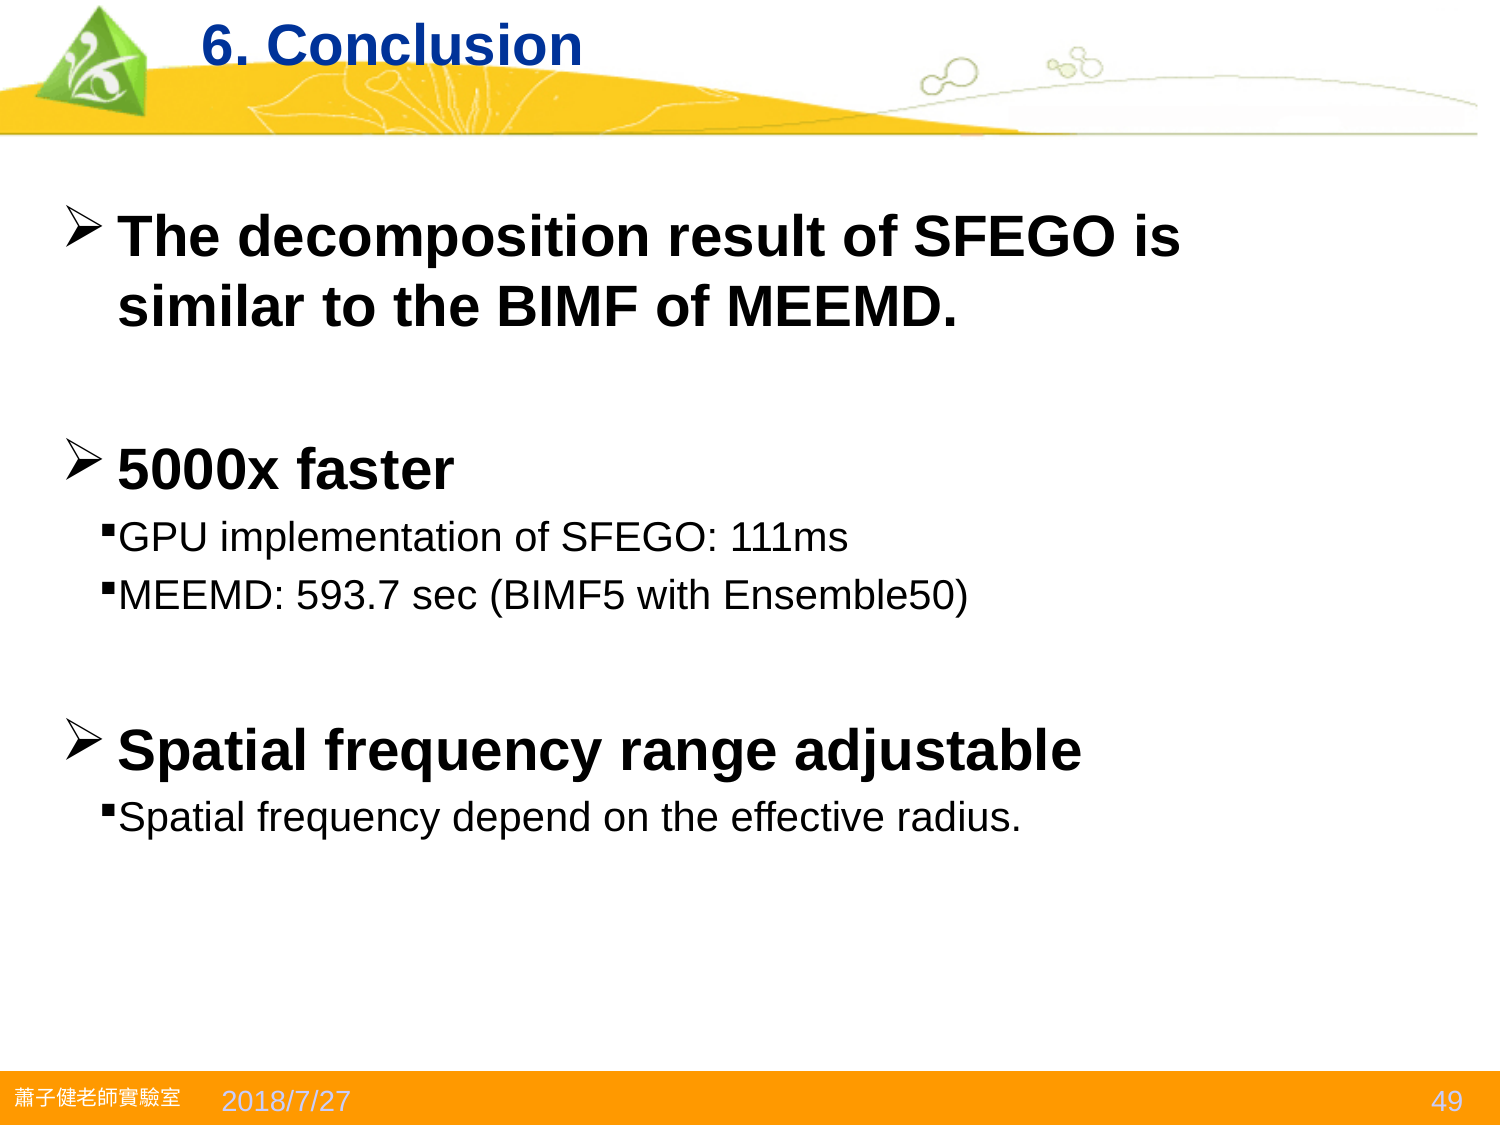

# 6. Conclusion
The decomposition result of SFEGO is similar to the BIMF of MEEMD.

5000x faster
GPU implementation of SFEGO: 111ms
MEEMD: 593.7 sec (BIMF5 with Ensemble50)

Spatial frequency range adjustable
Spatial frequency depend on the effective radius.